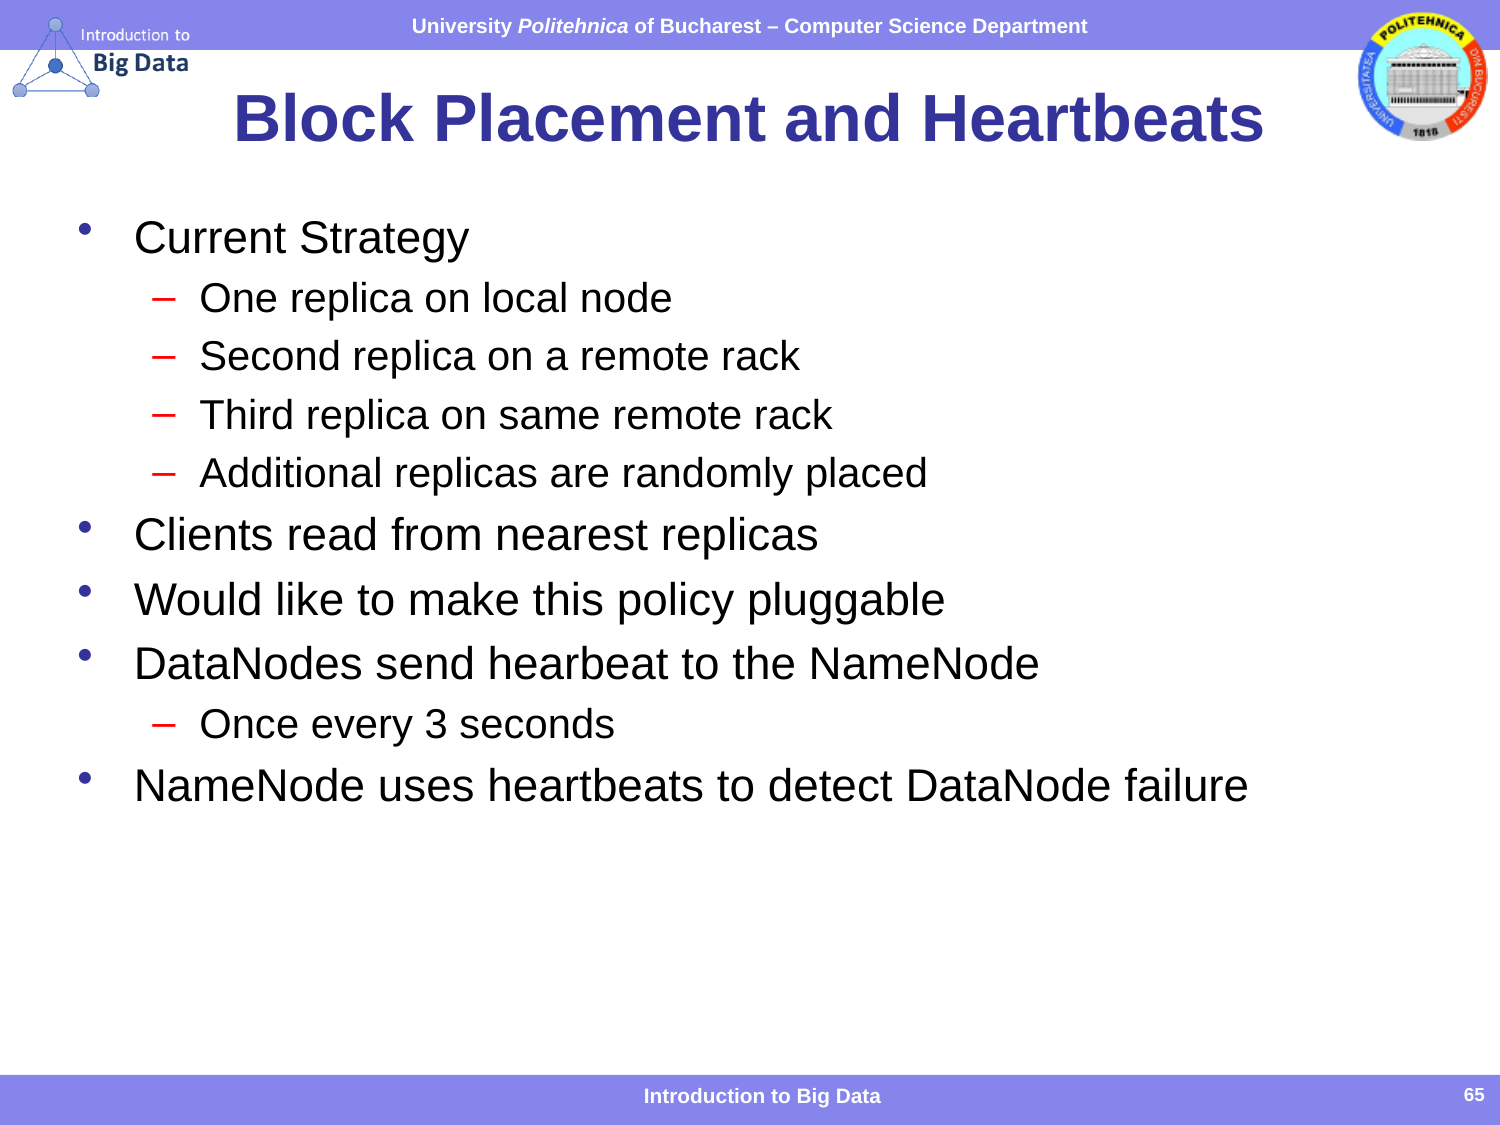

# Block Placement and Heartbeats
Current Strategy
One replica on local node
Second replica on a remote rack
Third replica on same remote rack
Additional replicas are randomly placed
Clients read from nearest replicas
Would like to make this policy pluggable
DataNodes send hearbeat to the NameNode
Once every 3 seconds
NameNode uses heartbeats to detect DataNode failure
Introduction to Big Data
65